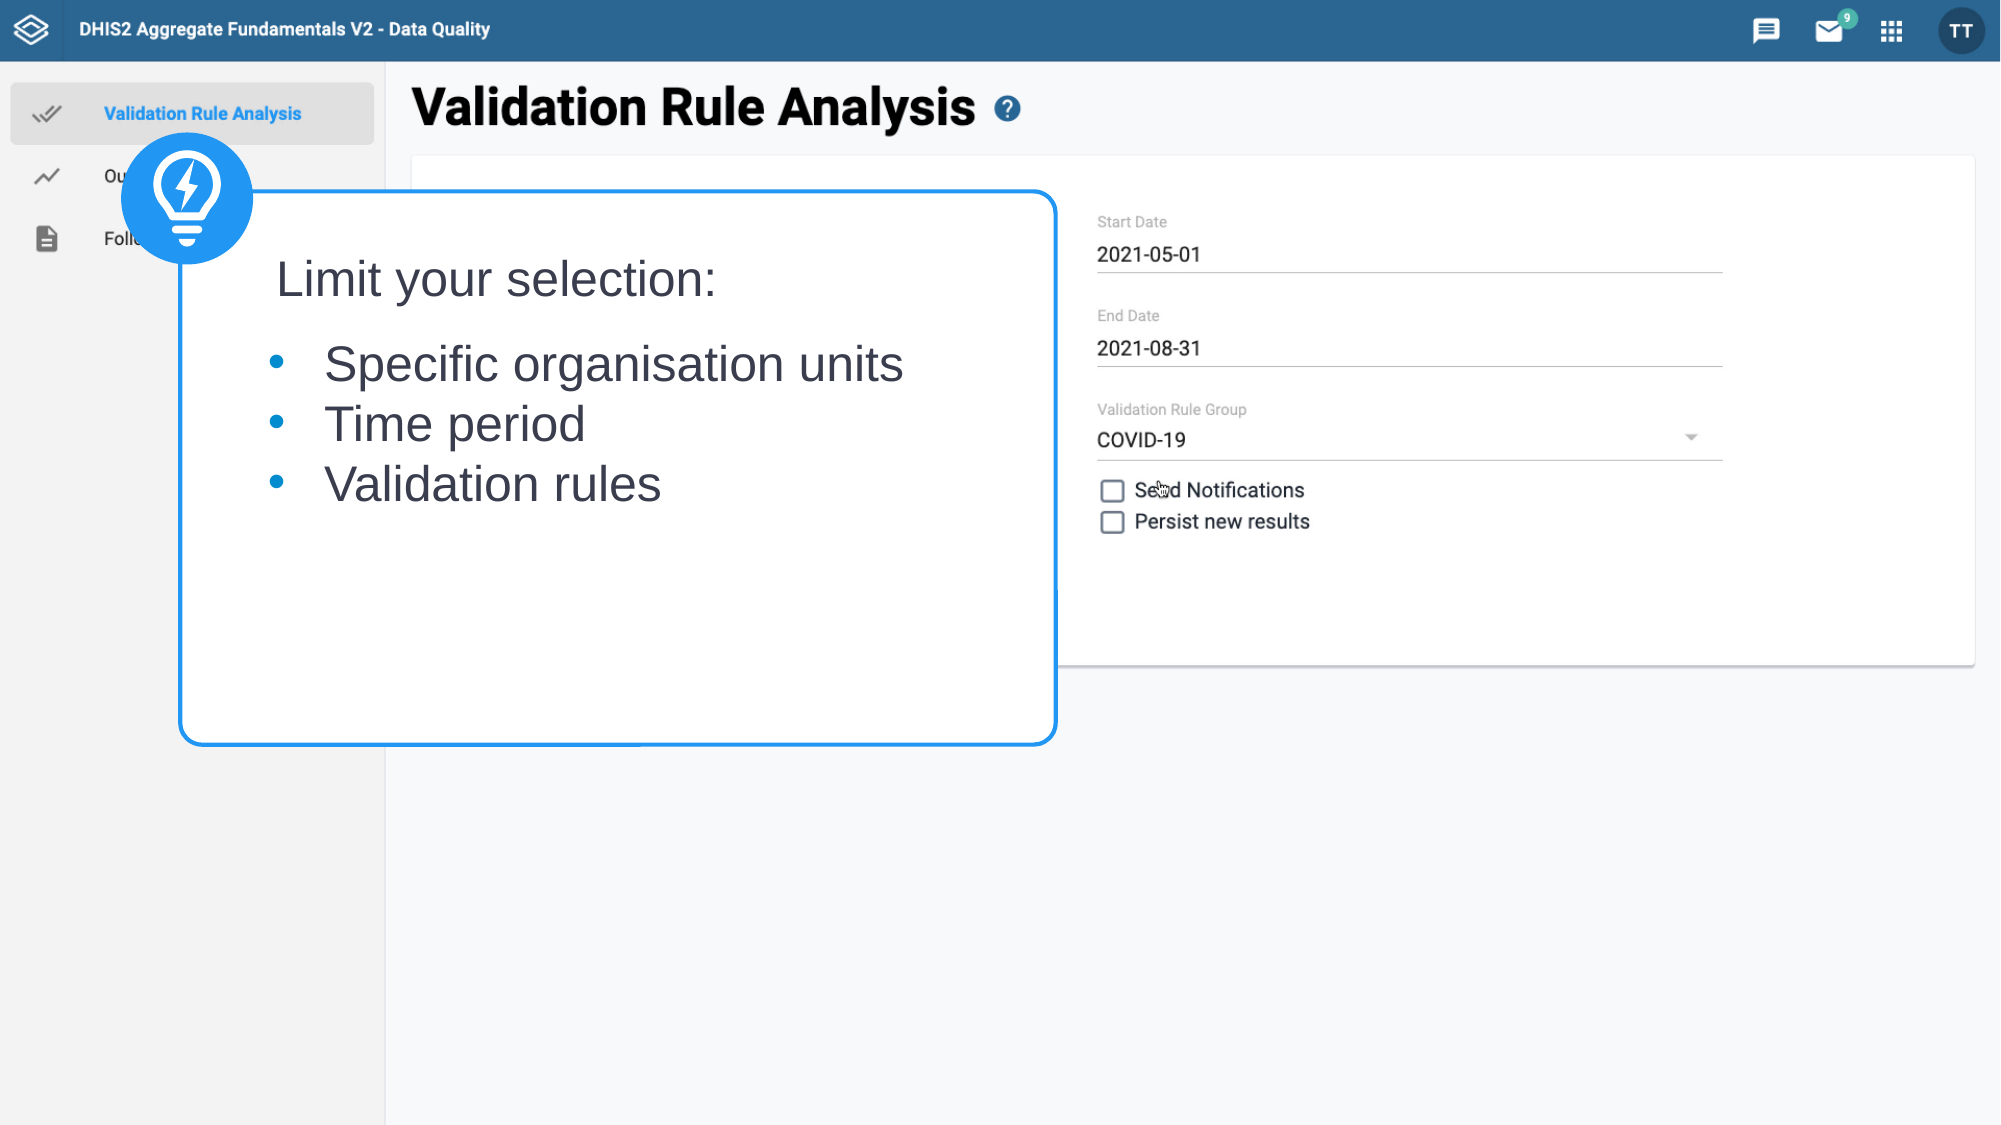

Limit your selection:
Specific organisation units
Time period
Validation rules